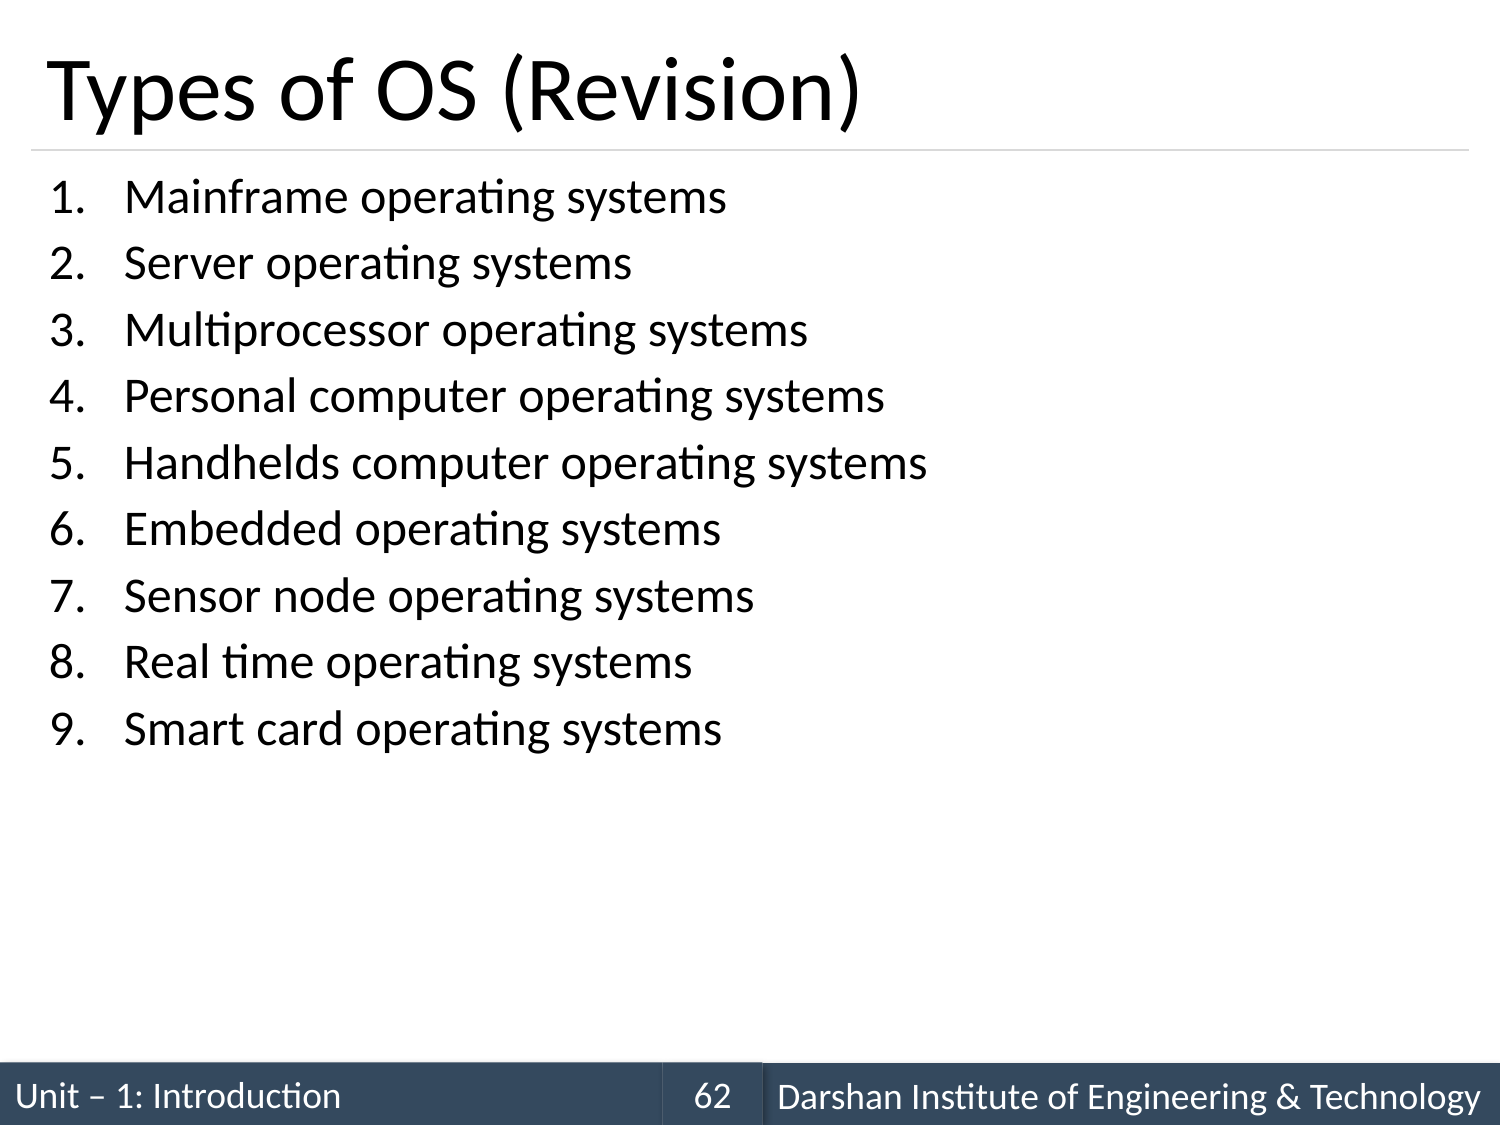

# Types of OS (Revision)
Mainframe operating systems
Server operating systems
Multiprocessor operating systems
Personal computer operating systems
Handhelds computer operating systems
Embedded operating systems
Sensor node operating systems
Real time operating systems
Smart card operating systems